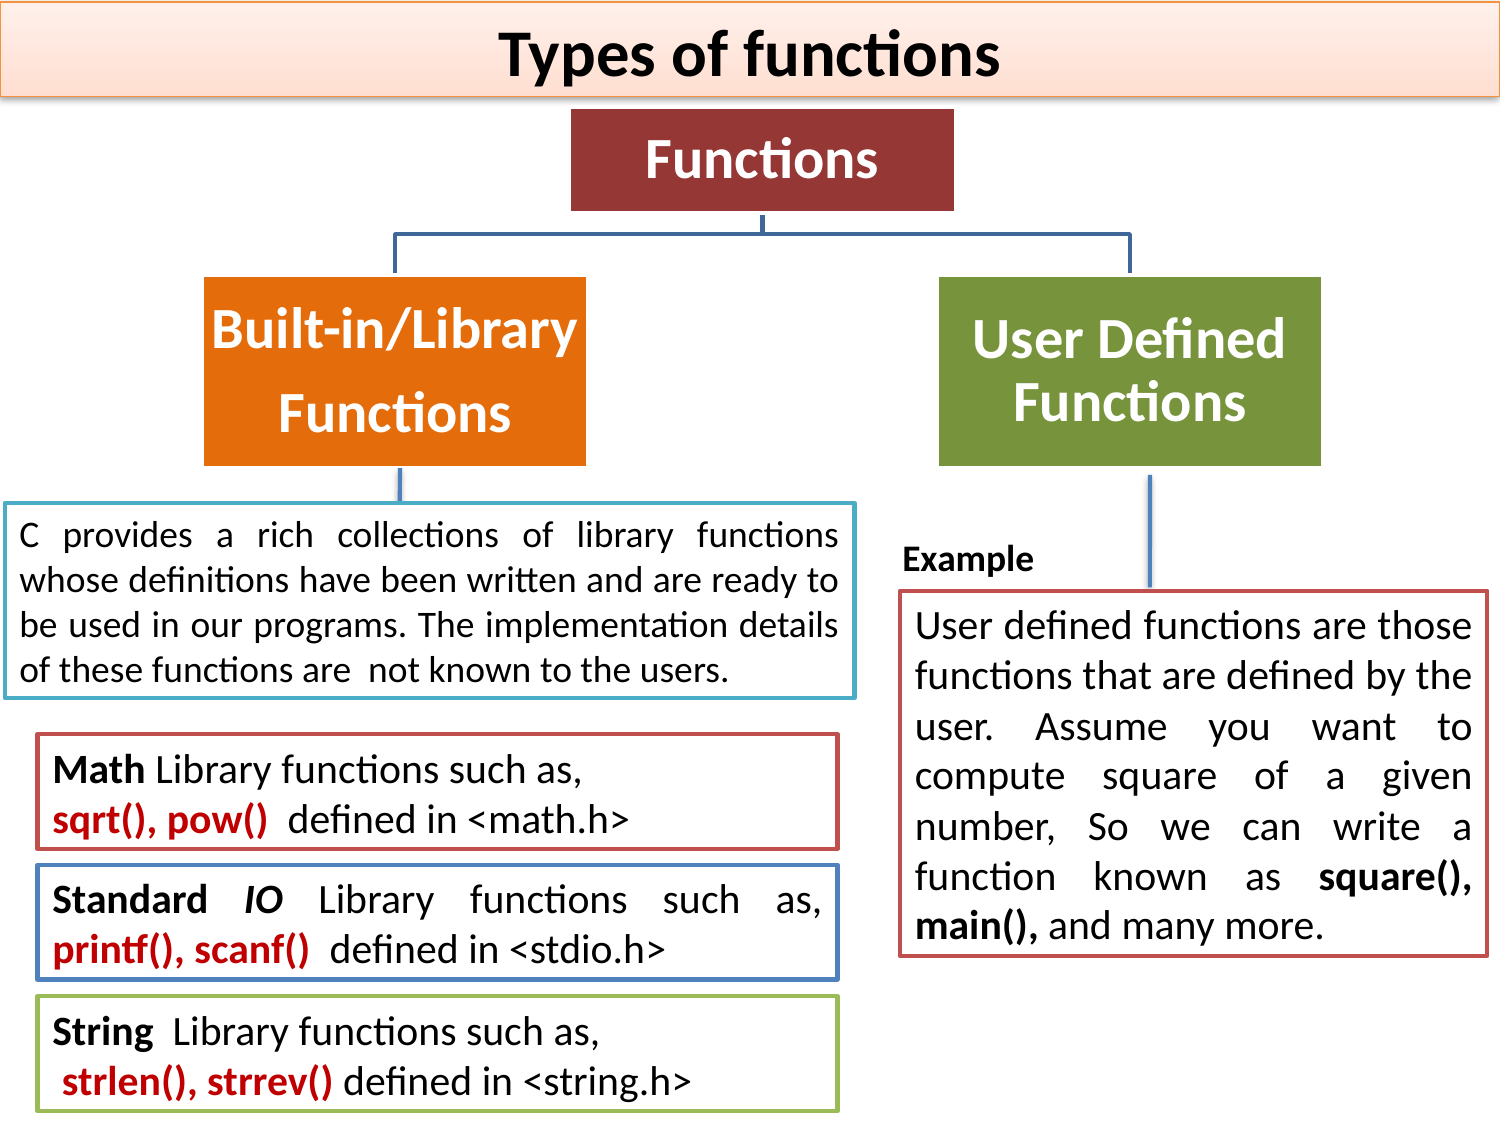

Types of functions
Functions
Built-in/Library
Functions
User Defined Functions
C provides a rich collections of library functions whose definitions have been written and are ready to be used in our programs. The implementation details of these functions are  not known to the users.
Example
User defined functions are those functions that are defined by the user. Assume you want to compute square of a given number, So we can write a function known as square(), main(), and many more.
Math Library functions such as,
sqrt(), pow()  defined in <math.h>
Standard IO Library functions such as, printf(), scanf()  defined in <stdio.h>
String  Library functions such as,
 strlen(), strrev() defined in <string.h>